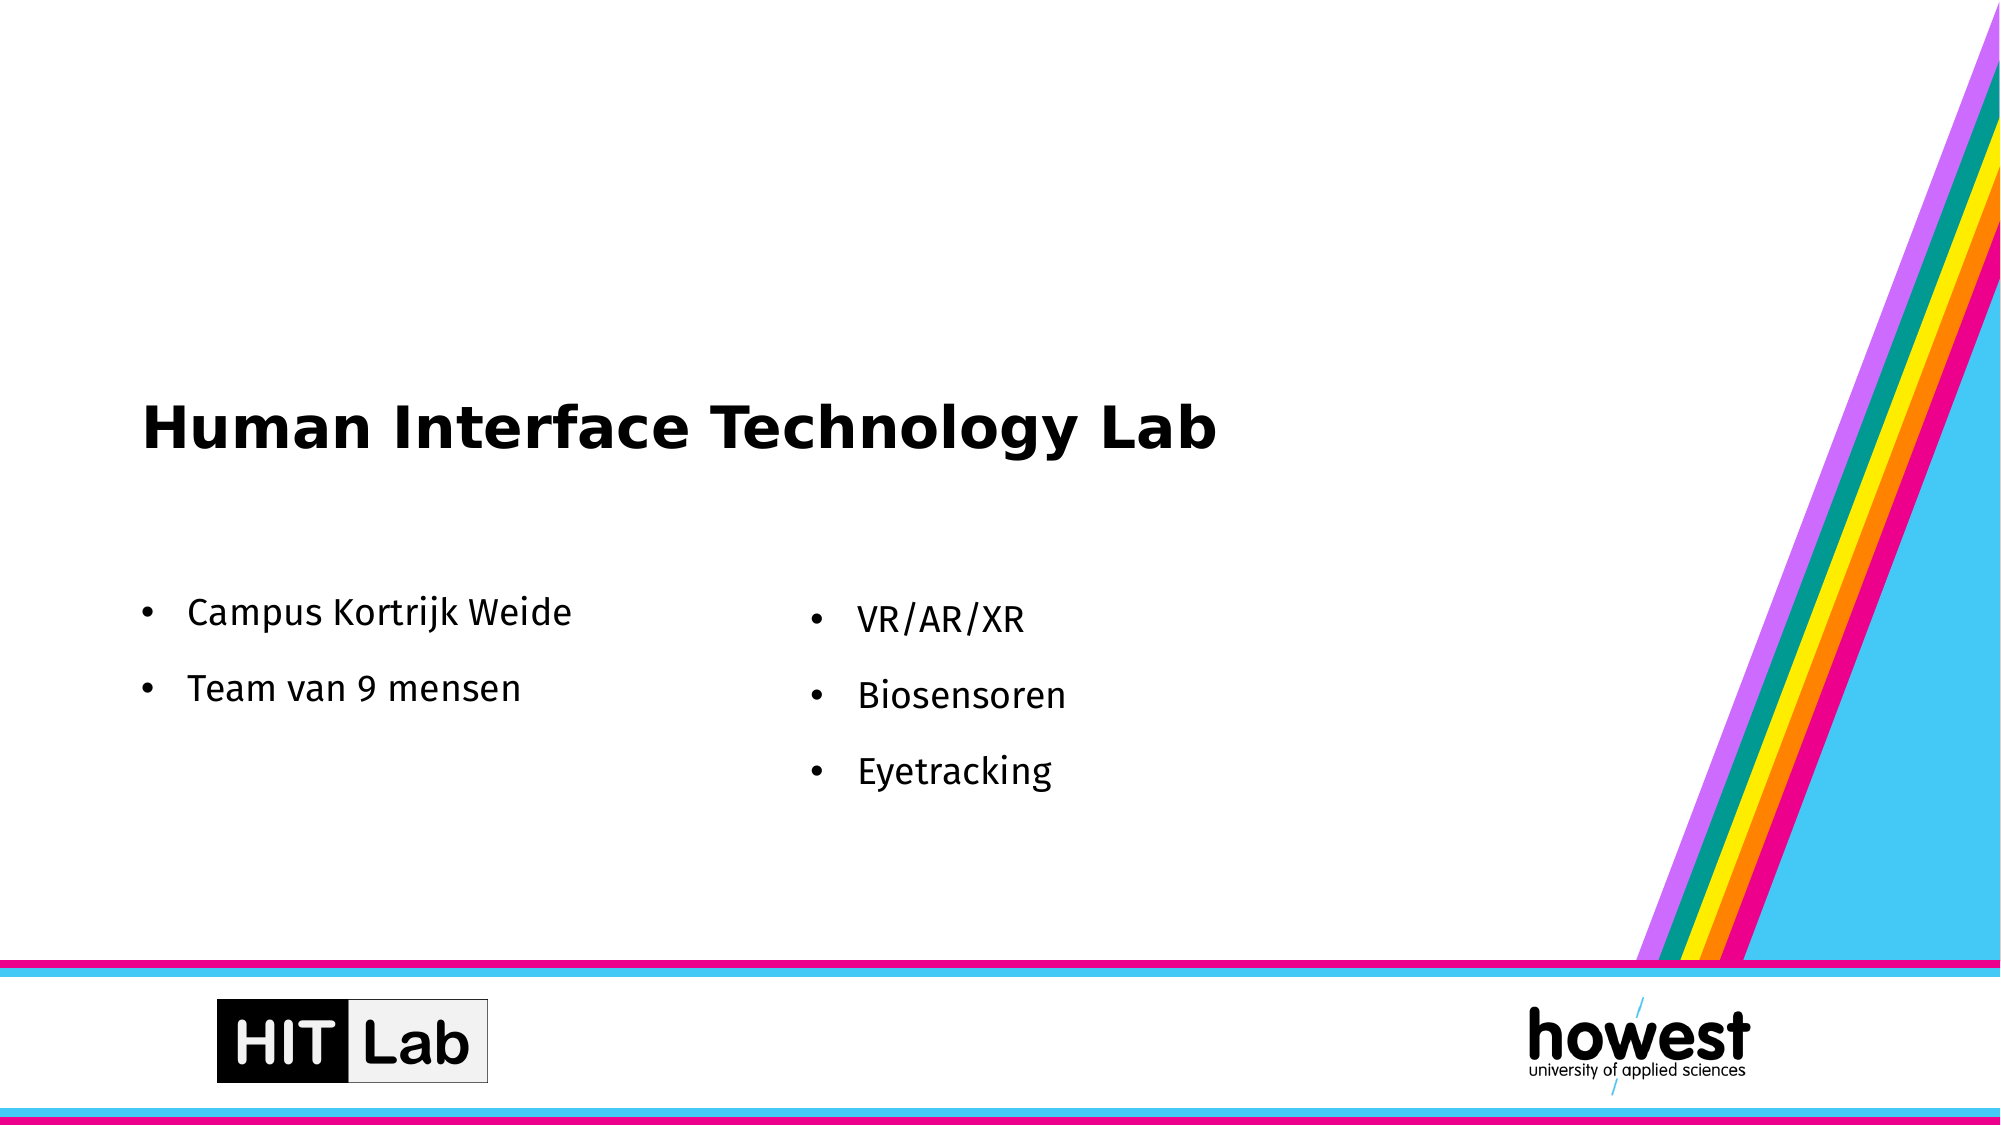

Human Interface Technology Lab
Campus Kortrijk Weide
Team van 9 mensen

VR/AR/XR
Biosensoren
Eyetracking